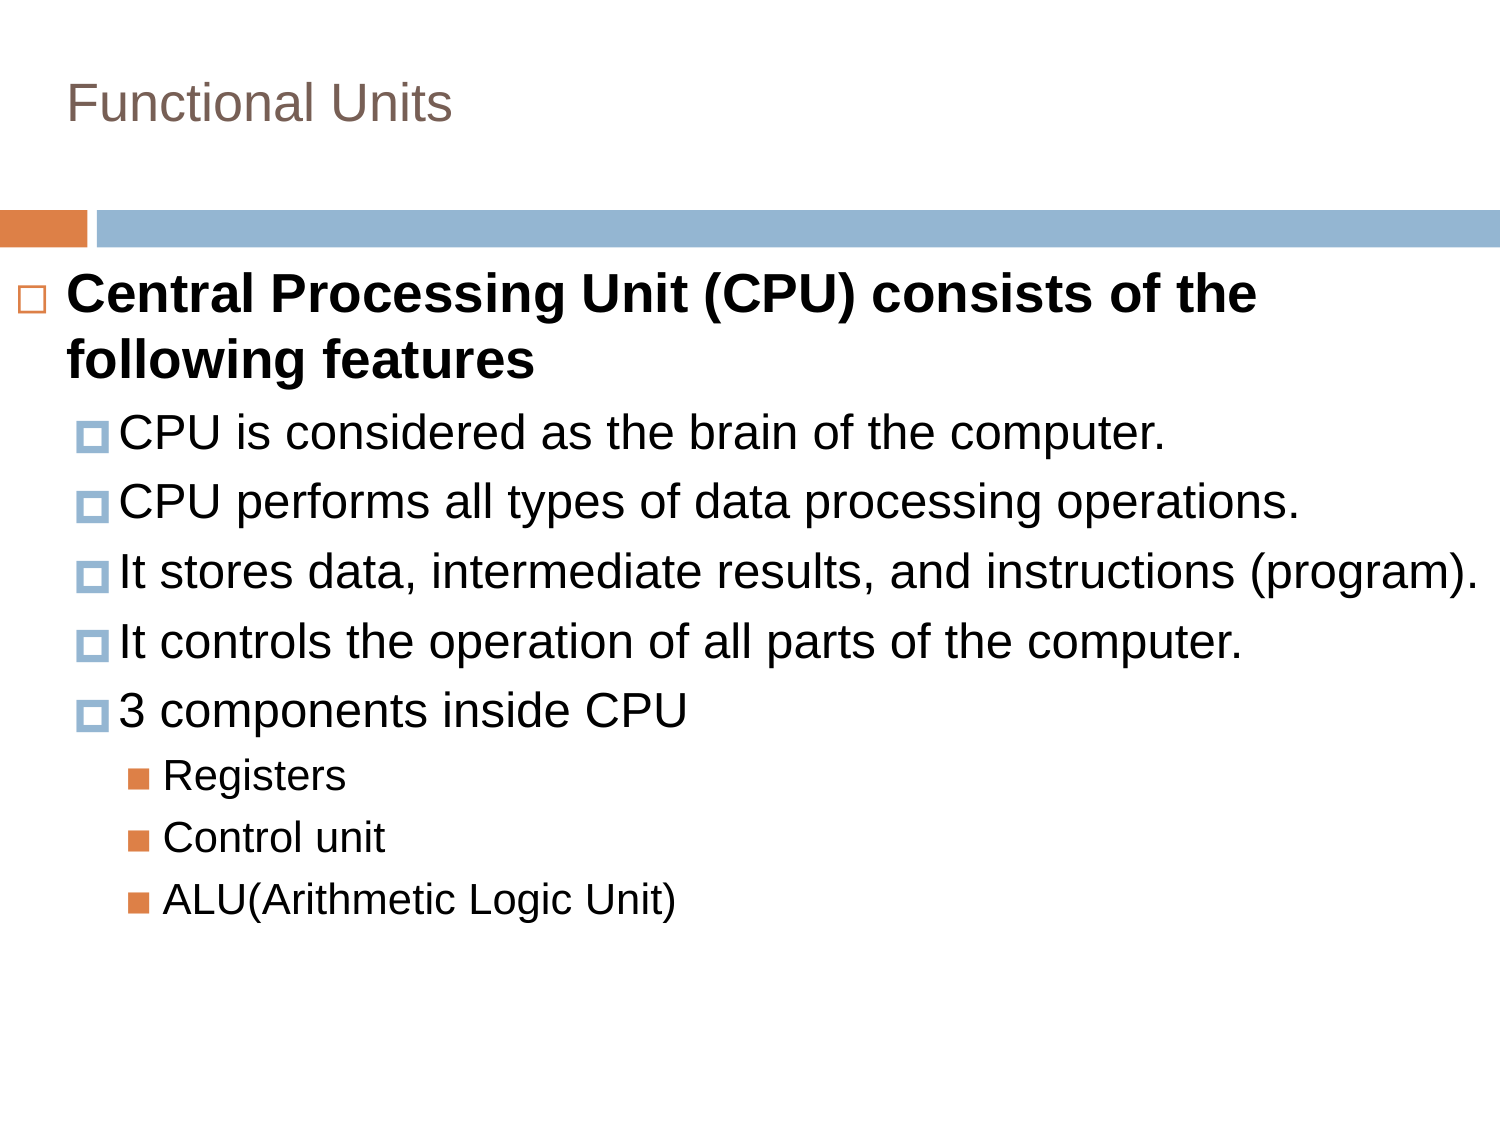

#
Functional Units
Central Processing Unit (CPU) consists of the following features
CPU is considered as the brain of the computer.
CPU performs all types of data processing operations.
It stores data, intermediate results, and instructions (program).
It controls the operation of all parts of the computer.
3 components inside CPU
Registers
Control unit
ALU(Arithmetic Logic Unit)